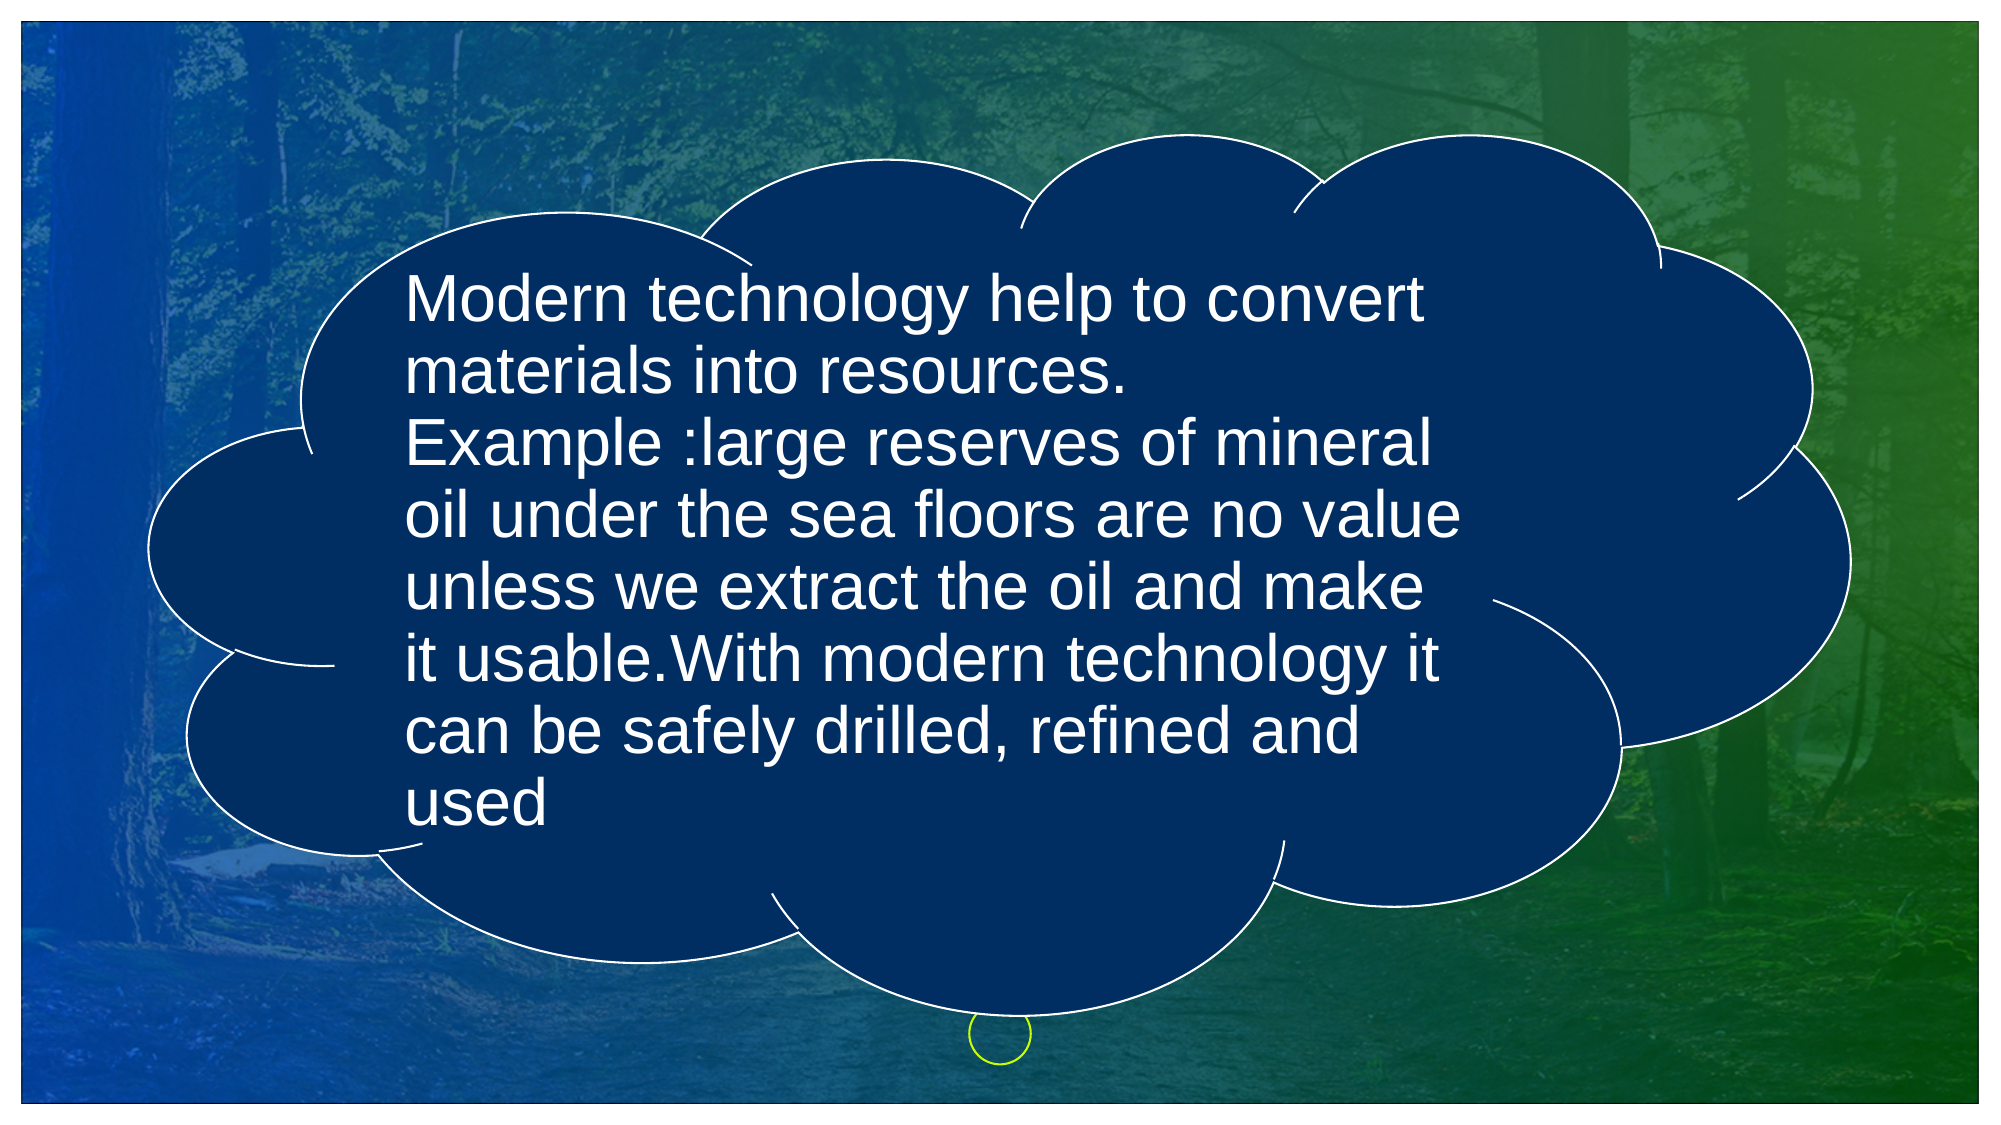

Modern technology help to convert materials into resources.
Example :large reserves of mineral oil under the sea floors are no value unless we extract the oil and make it usable.With modern technology it can be safely drilled, refined and used